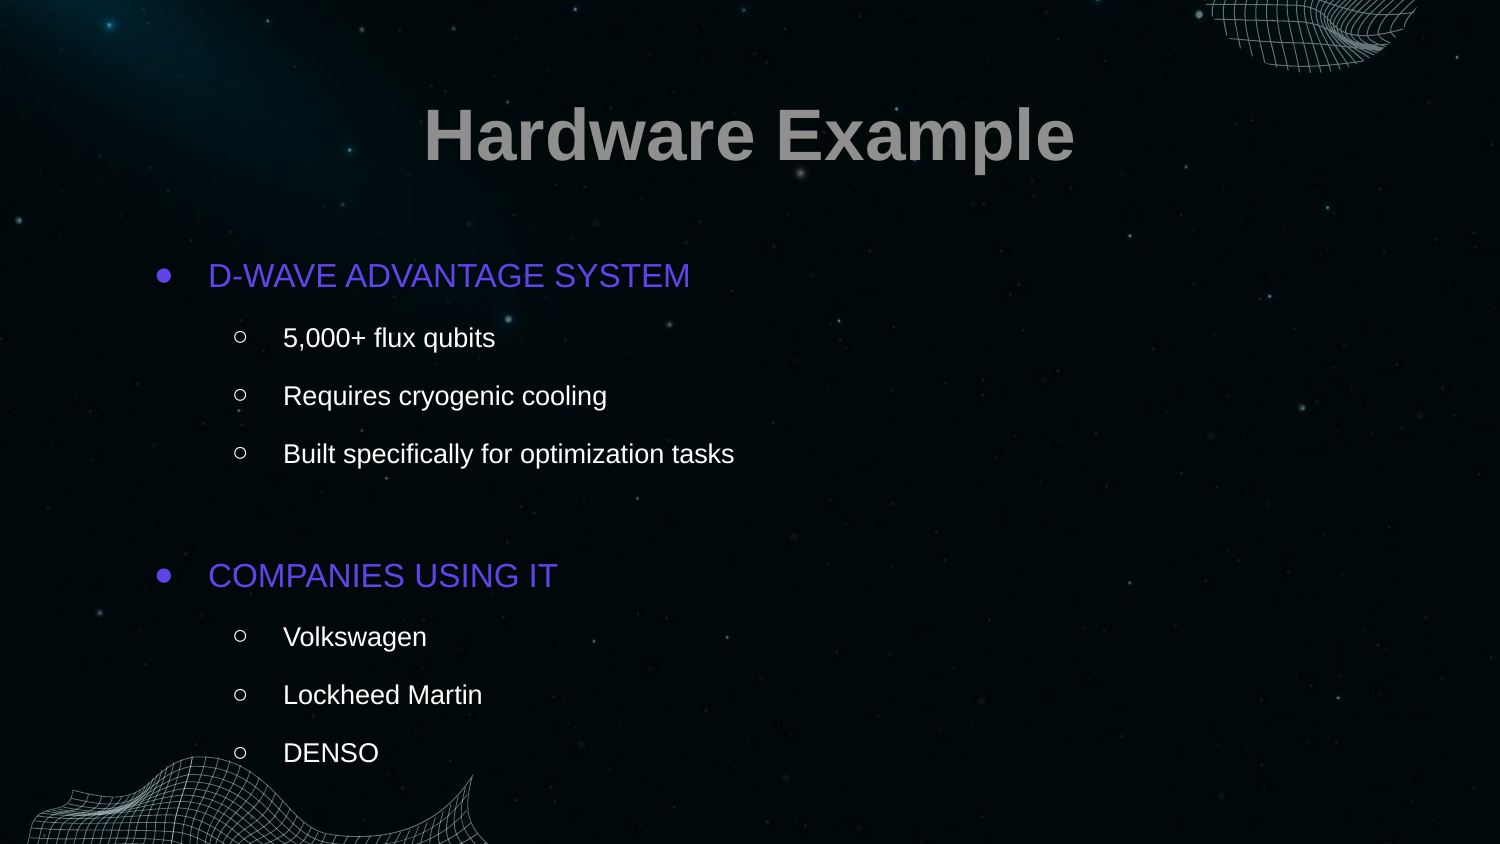

# Hardware Example
D-WAVE ADVANTAGE SYSTEM
5,000+ flux qubits
Requires cryogenic cooling
Built specifically for optimization tasks

COMPANIES USING IT
Volkswagen
Lockheed Martin
DENSO